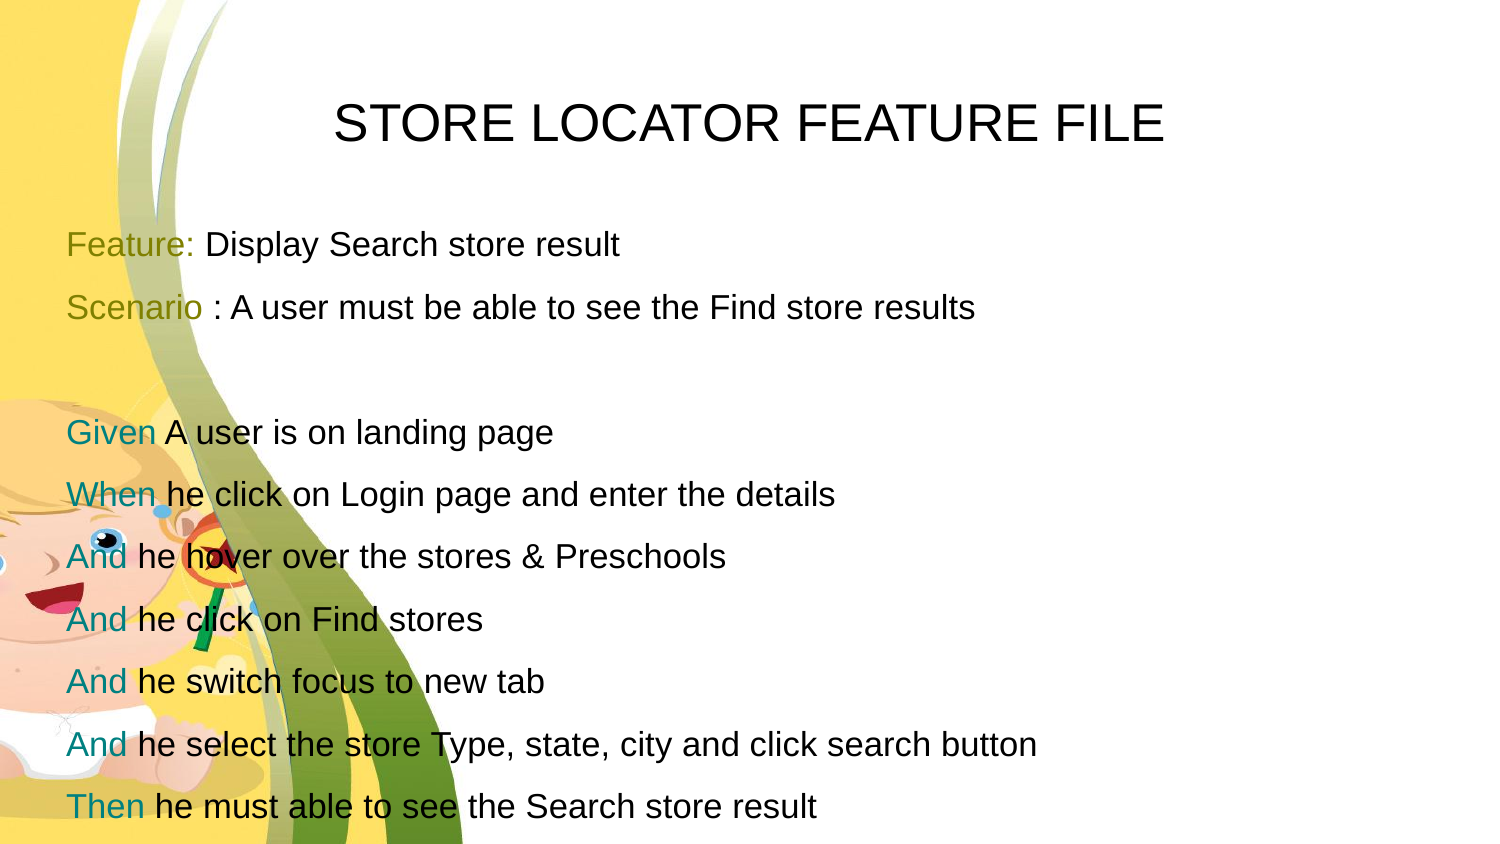

# STORE LOCATOR FEATURE FILE
Feature: Display Search store result
Scenario : A user must be able to see the Find store results

Given A user is on landing page
When he click on Login page and enter the details
And he hover over the stores & Preschools
And he click on Find stores
And he switch focus to new tab
And he select the store Type, state, city and click search button
Then he must able to see the Search store result